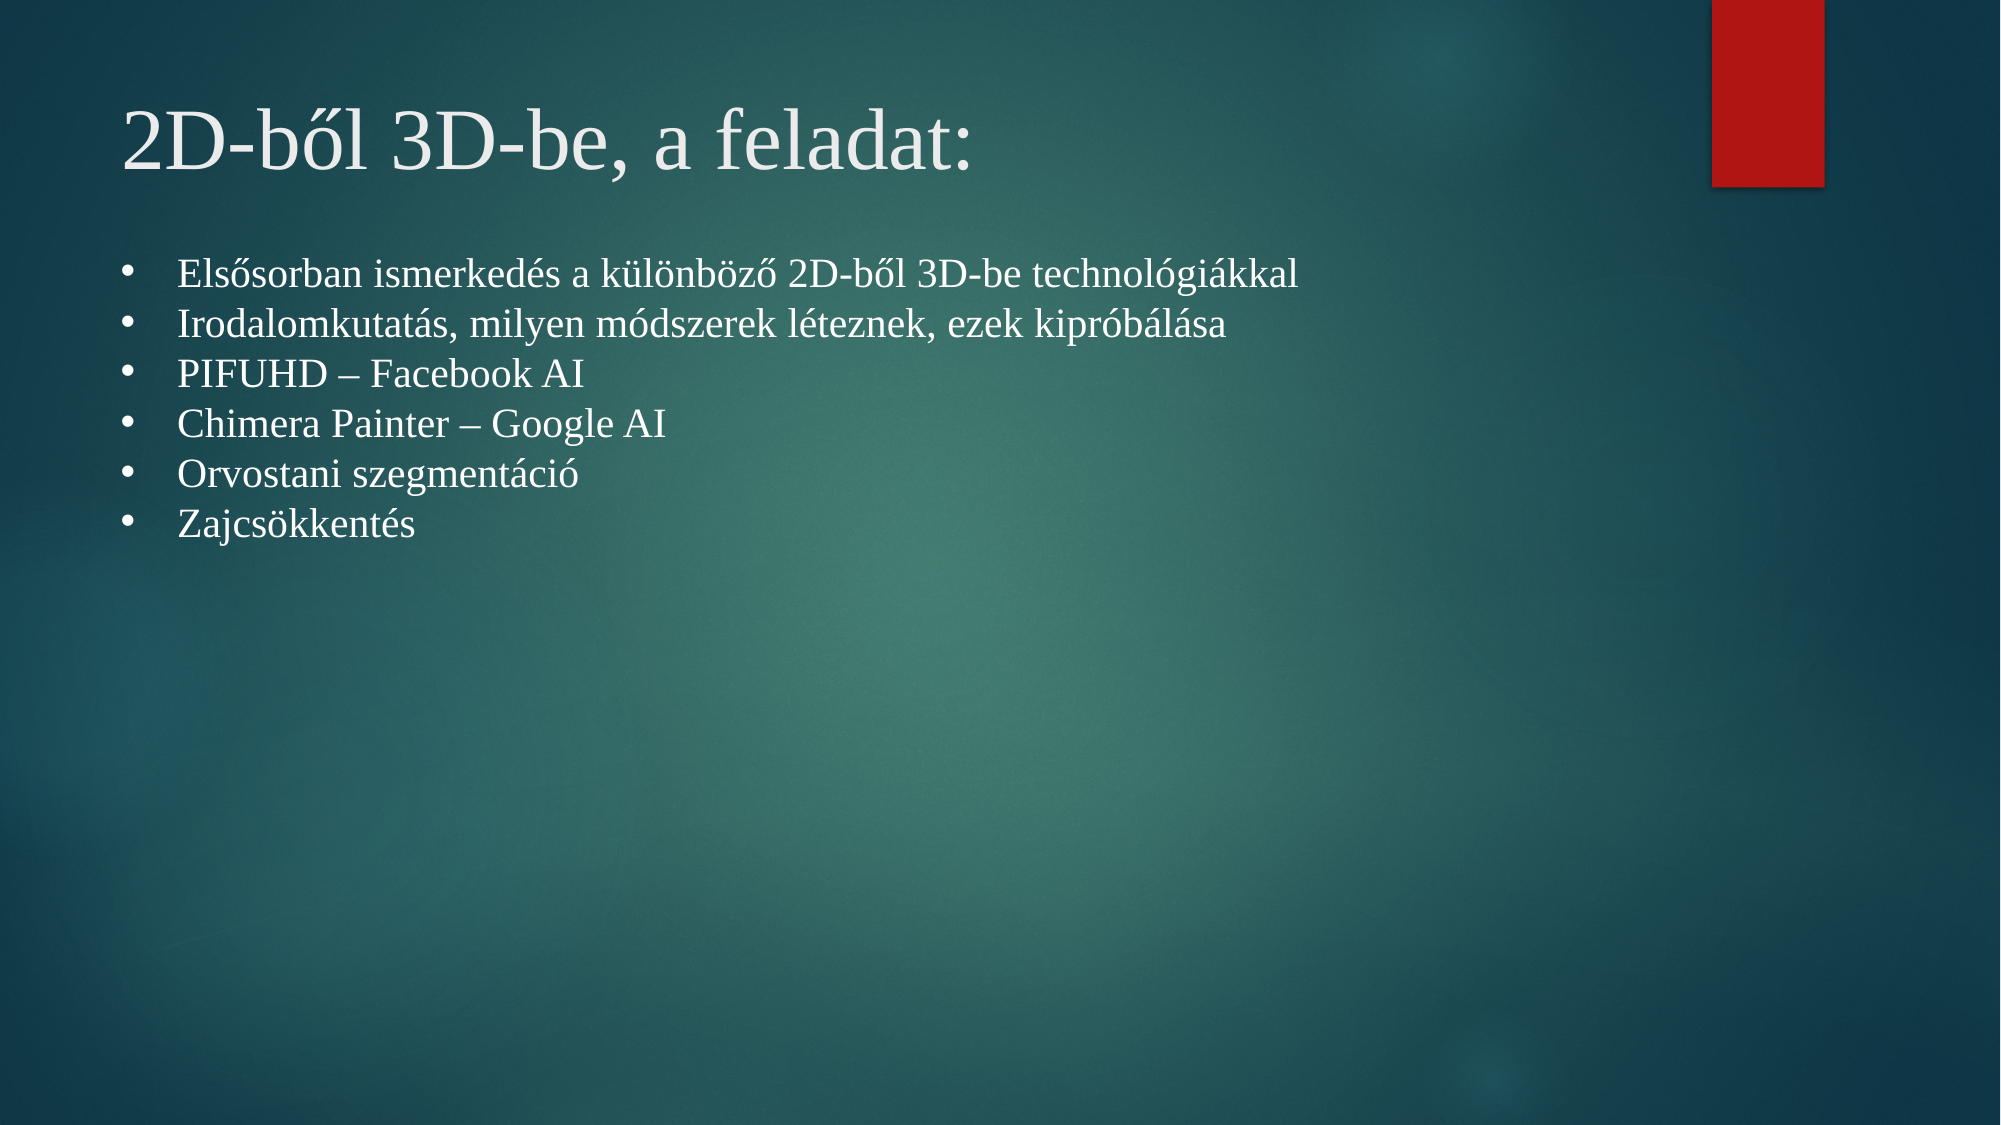

# 2D-ből 3D-be, a feladat:
Elsősorban ismerkedés a különböző 2D-ből 3D-be technológiákkal
Irodalomkutatás, milyen módszerek léteznek, ezek kipróbálása
PIFUHD – Facebook AI
Chimera Painter – Google AI
Orvostani szegmentáció
Zajcsökkentés